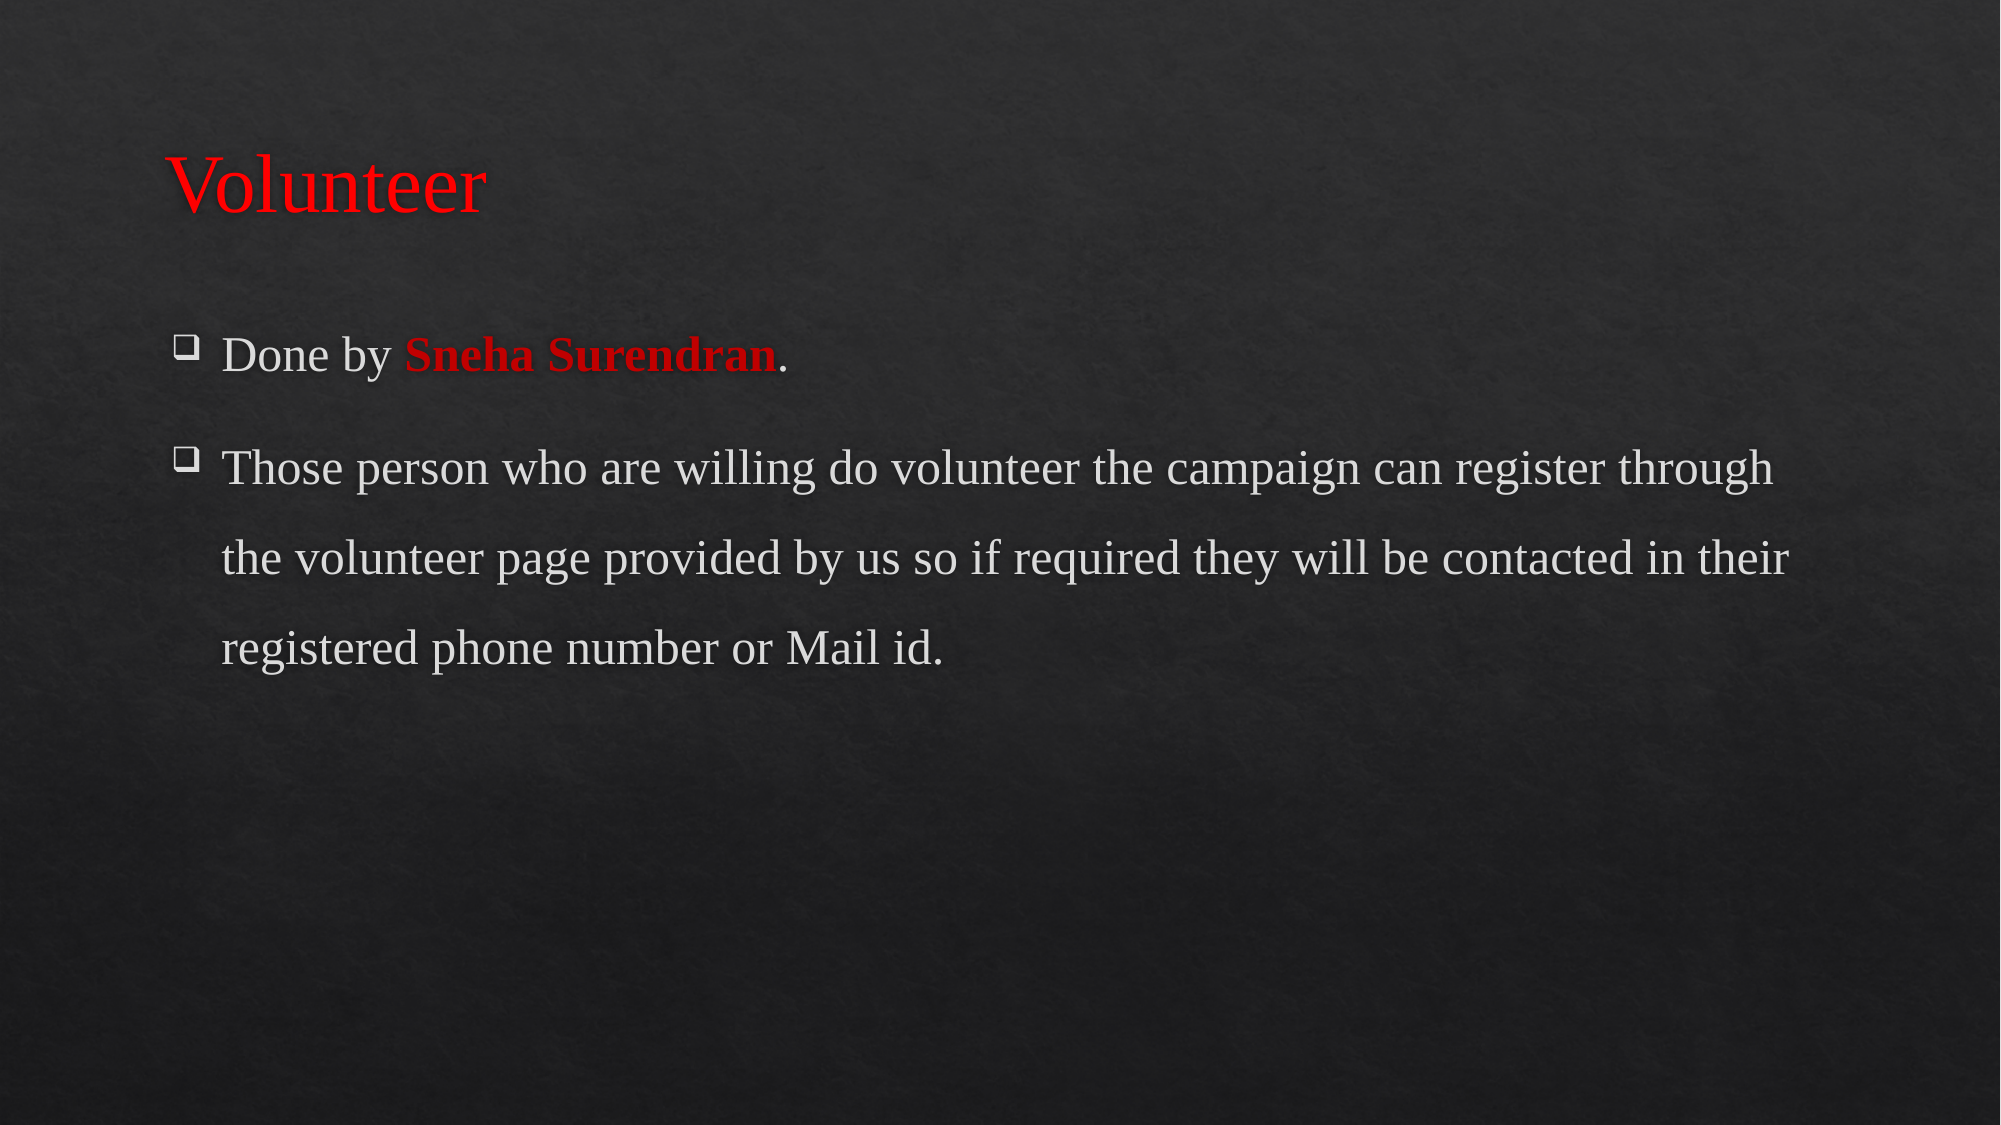

# Volunteer
Done by Sneha Surendran.
Those person who are willing do volunteer the campaign can register through the volunteer page provided by us so if required they will be contacted in their registered phone number or Mail id.